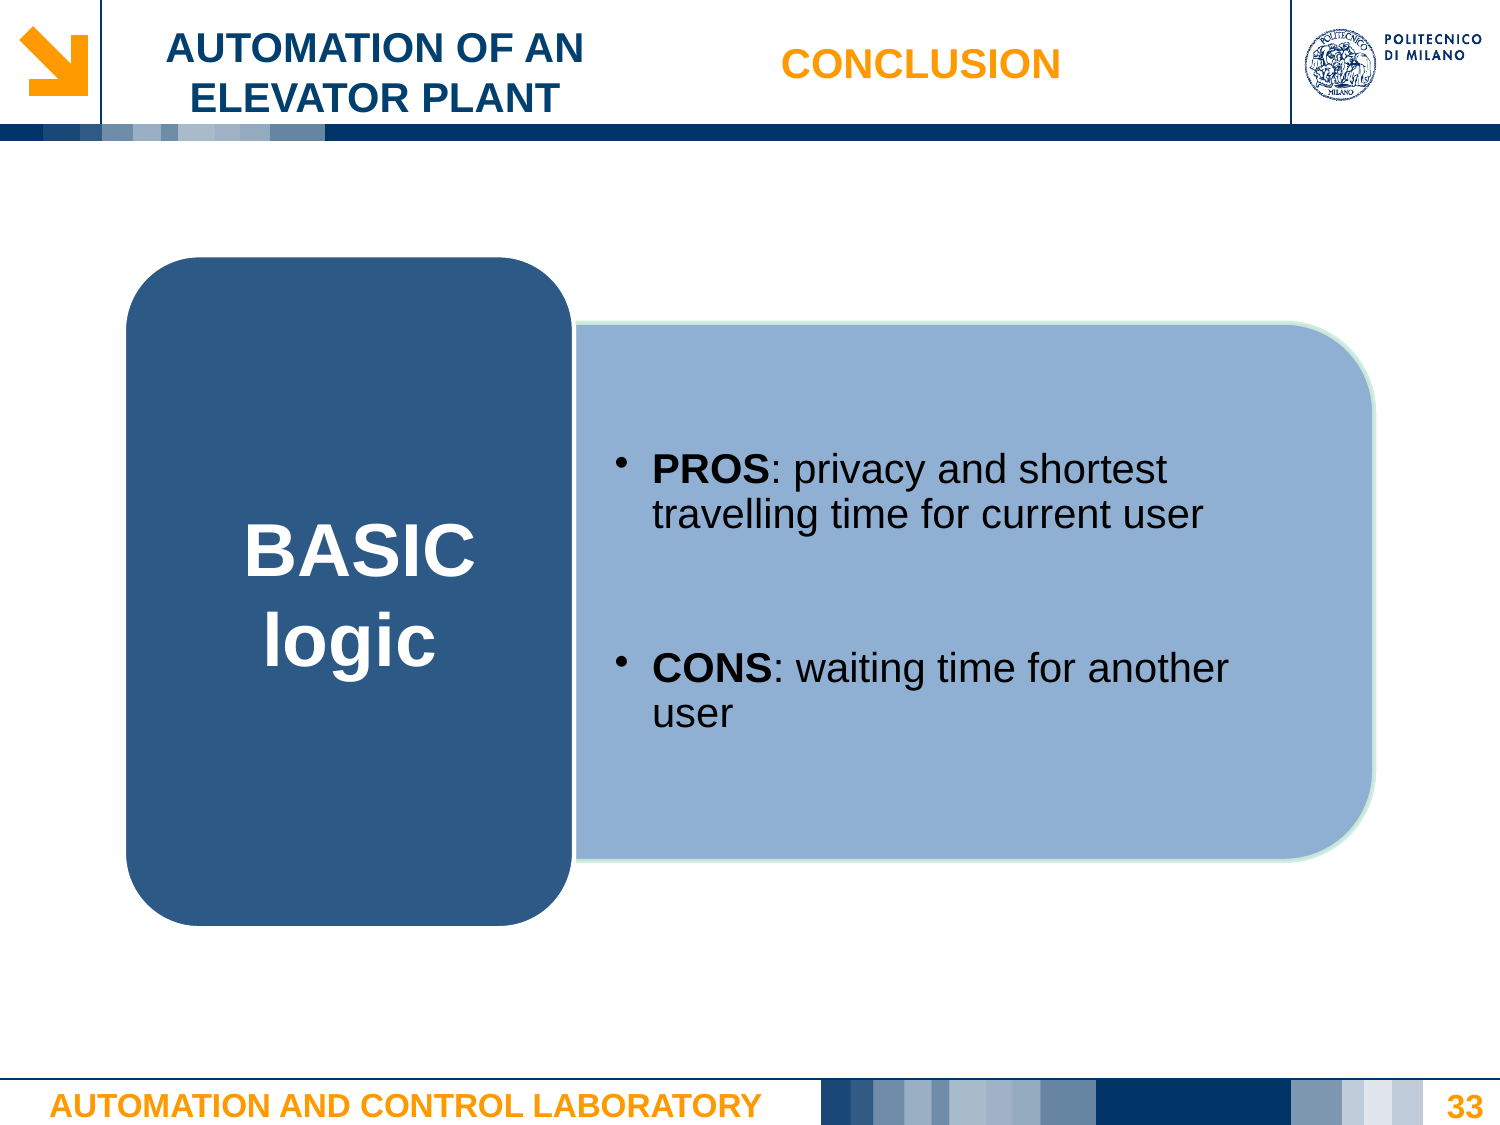

# AUTOMATION OF AN ELEVATOR PLANT
CONCLUSION

PROS: privacy and shortest travelling time for current user

CONS: waiting time for another user
BASIC logic
33